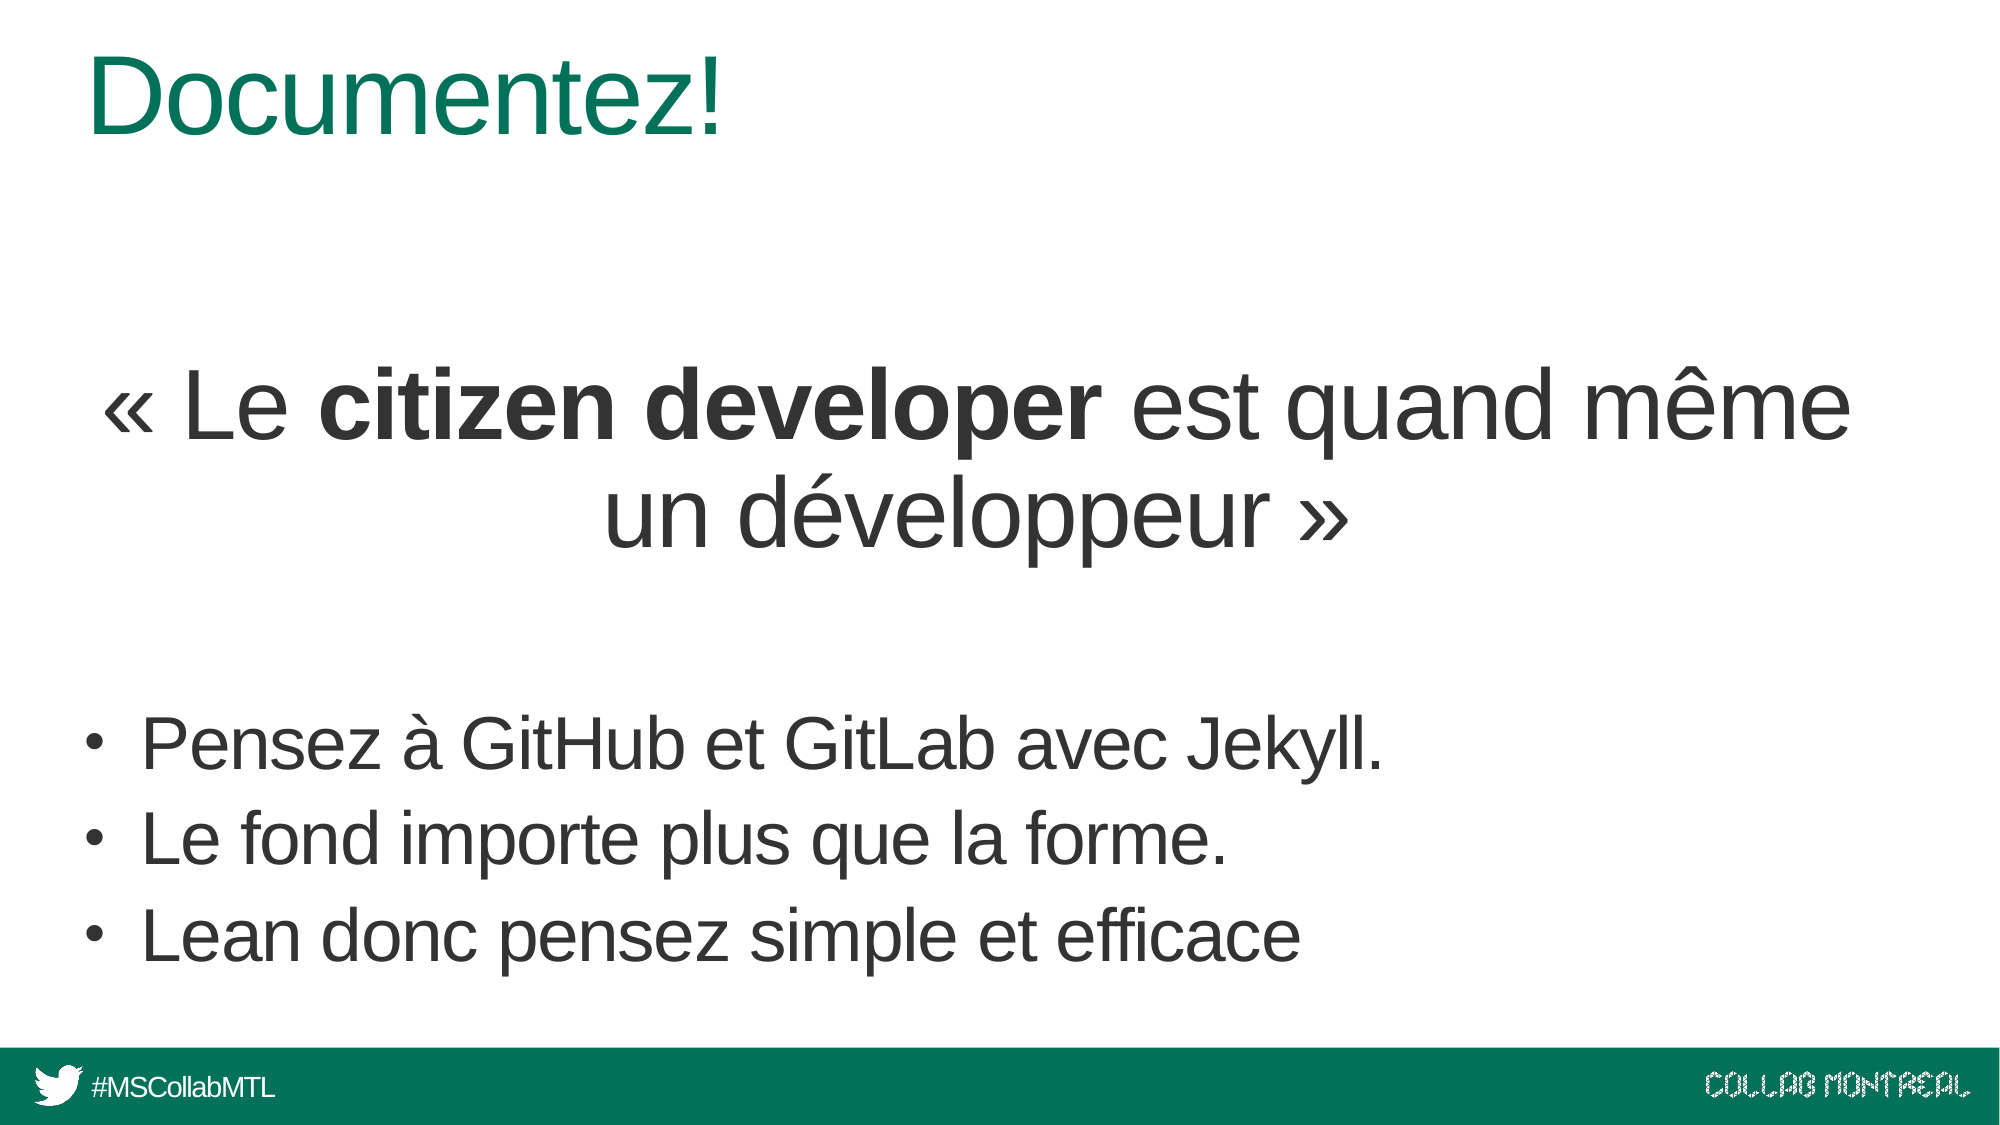

# Documentez!
« Le citizen developer est quand même un développeur »
Pensez à GitHub et GitLab avec Jekyll.
Le fond importe plus que la forme.
Lean donc pensez simple et efficace